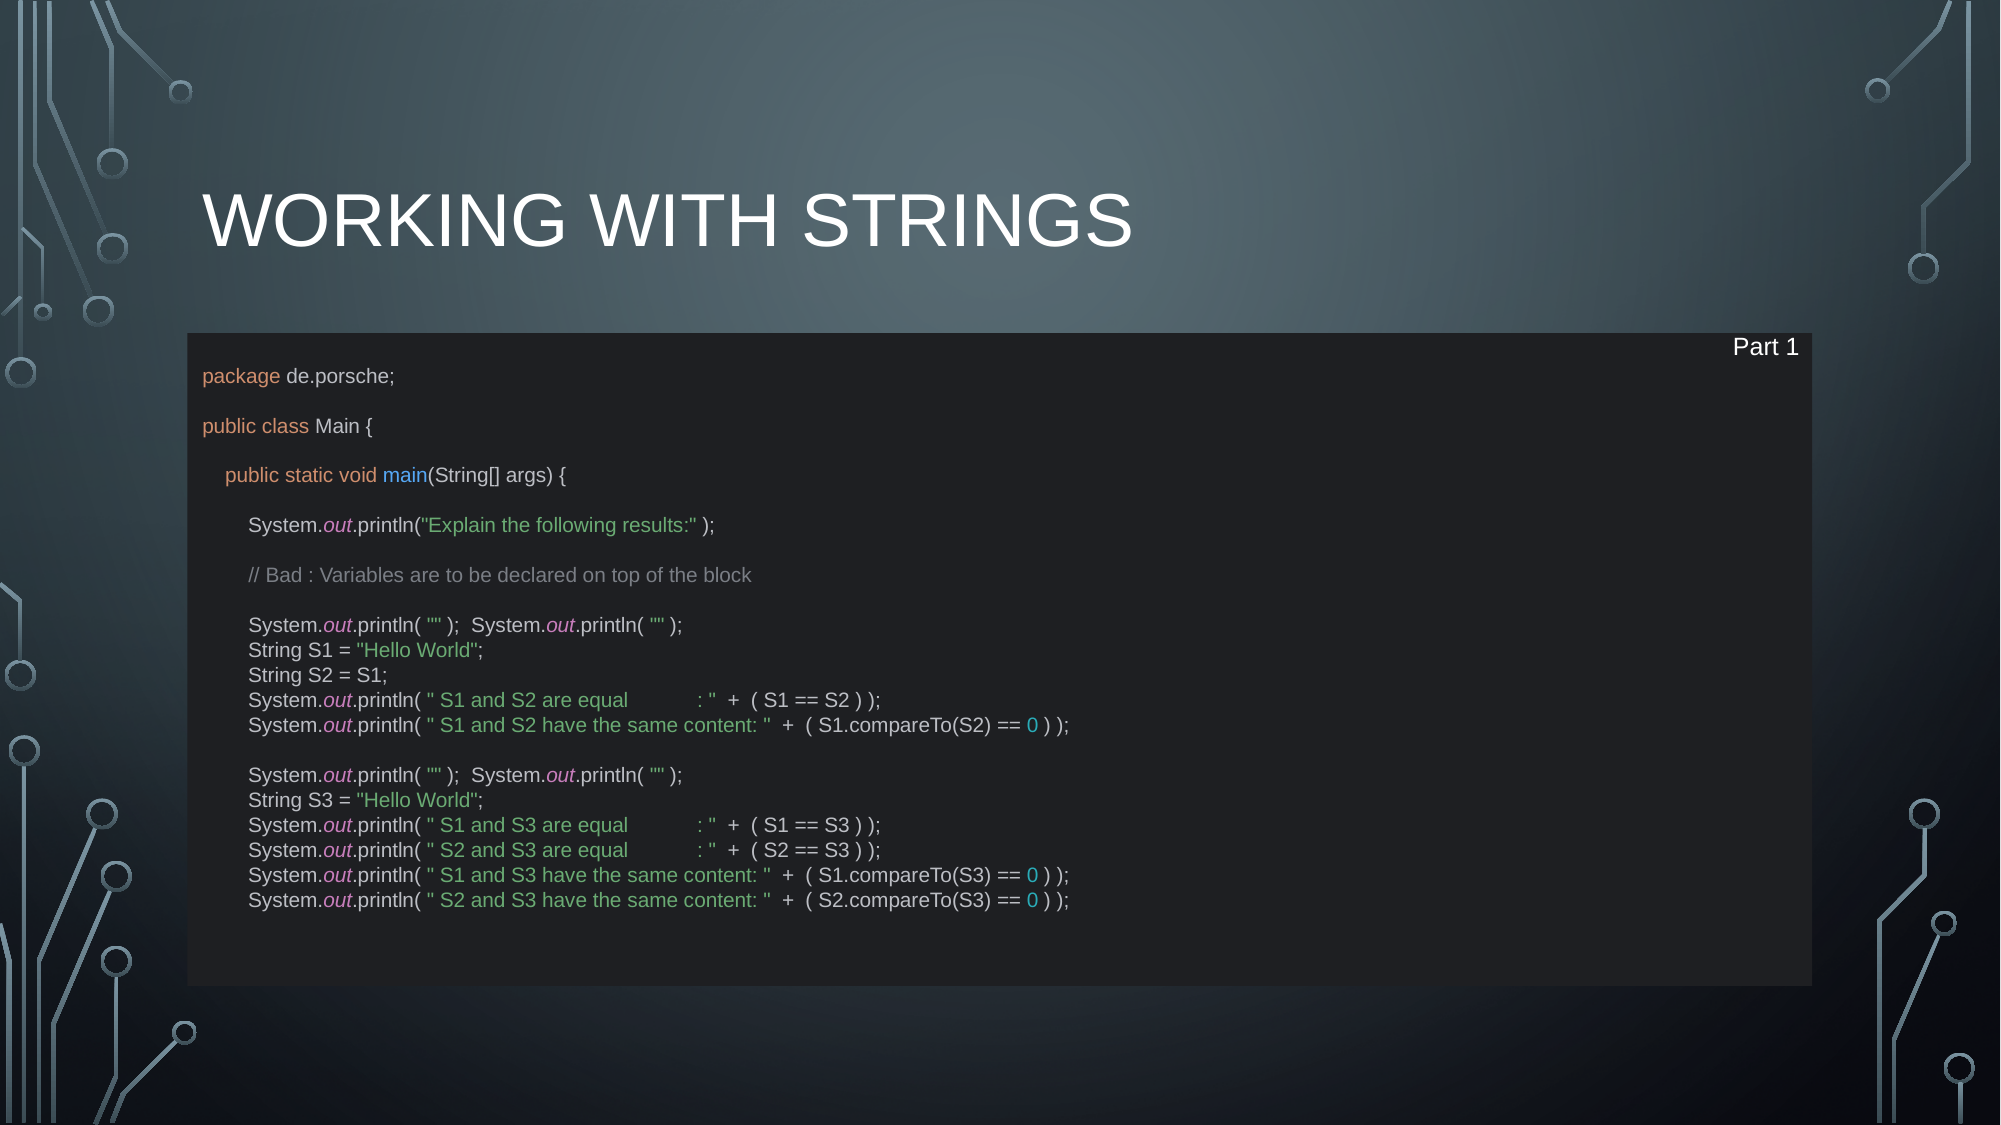

# Working with Strings
Part 1
package de.porsche;
public class Main {
    public static void main(String[] args) {
        System.out.println("Explain the following results:" );
        // Bad : Variables are to be declared on top of the block
        System.out.println( "" );  System.out.println( "" );
        String S1 = "Hello World";
        String S2 = S1;
        System.out.println( " S1 and S2 are equal            : "  +  ( S1 == S2 ) );
        System.out.println( " S1 and S2 have the same content: "  +  ( S1.compareTo(S2) == 0 ) );
        System.out.println( "" );  System.out.println( "" );
        String S3 = "Hello World";
        System.out.println( " S1 and S3 are equal            : "  +  ( S1 == S3 ) );
        System.out.println( " S2 and S3 are equal            : "  +  ( S2 == S3 ) );
        System.out.println( " S1 and S3 have the same content: "  +  ( S1.compareTo(S3) == 0 ) );
        System.out.println( " S2 and S3 have the same content: "  +  ( S2.compareTo(S3) == 0 ) );